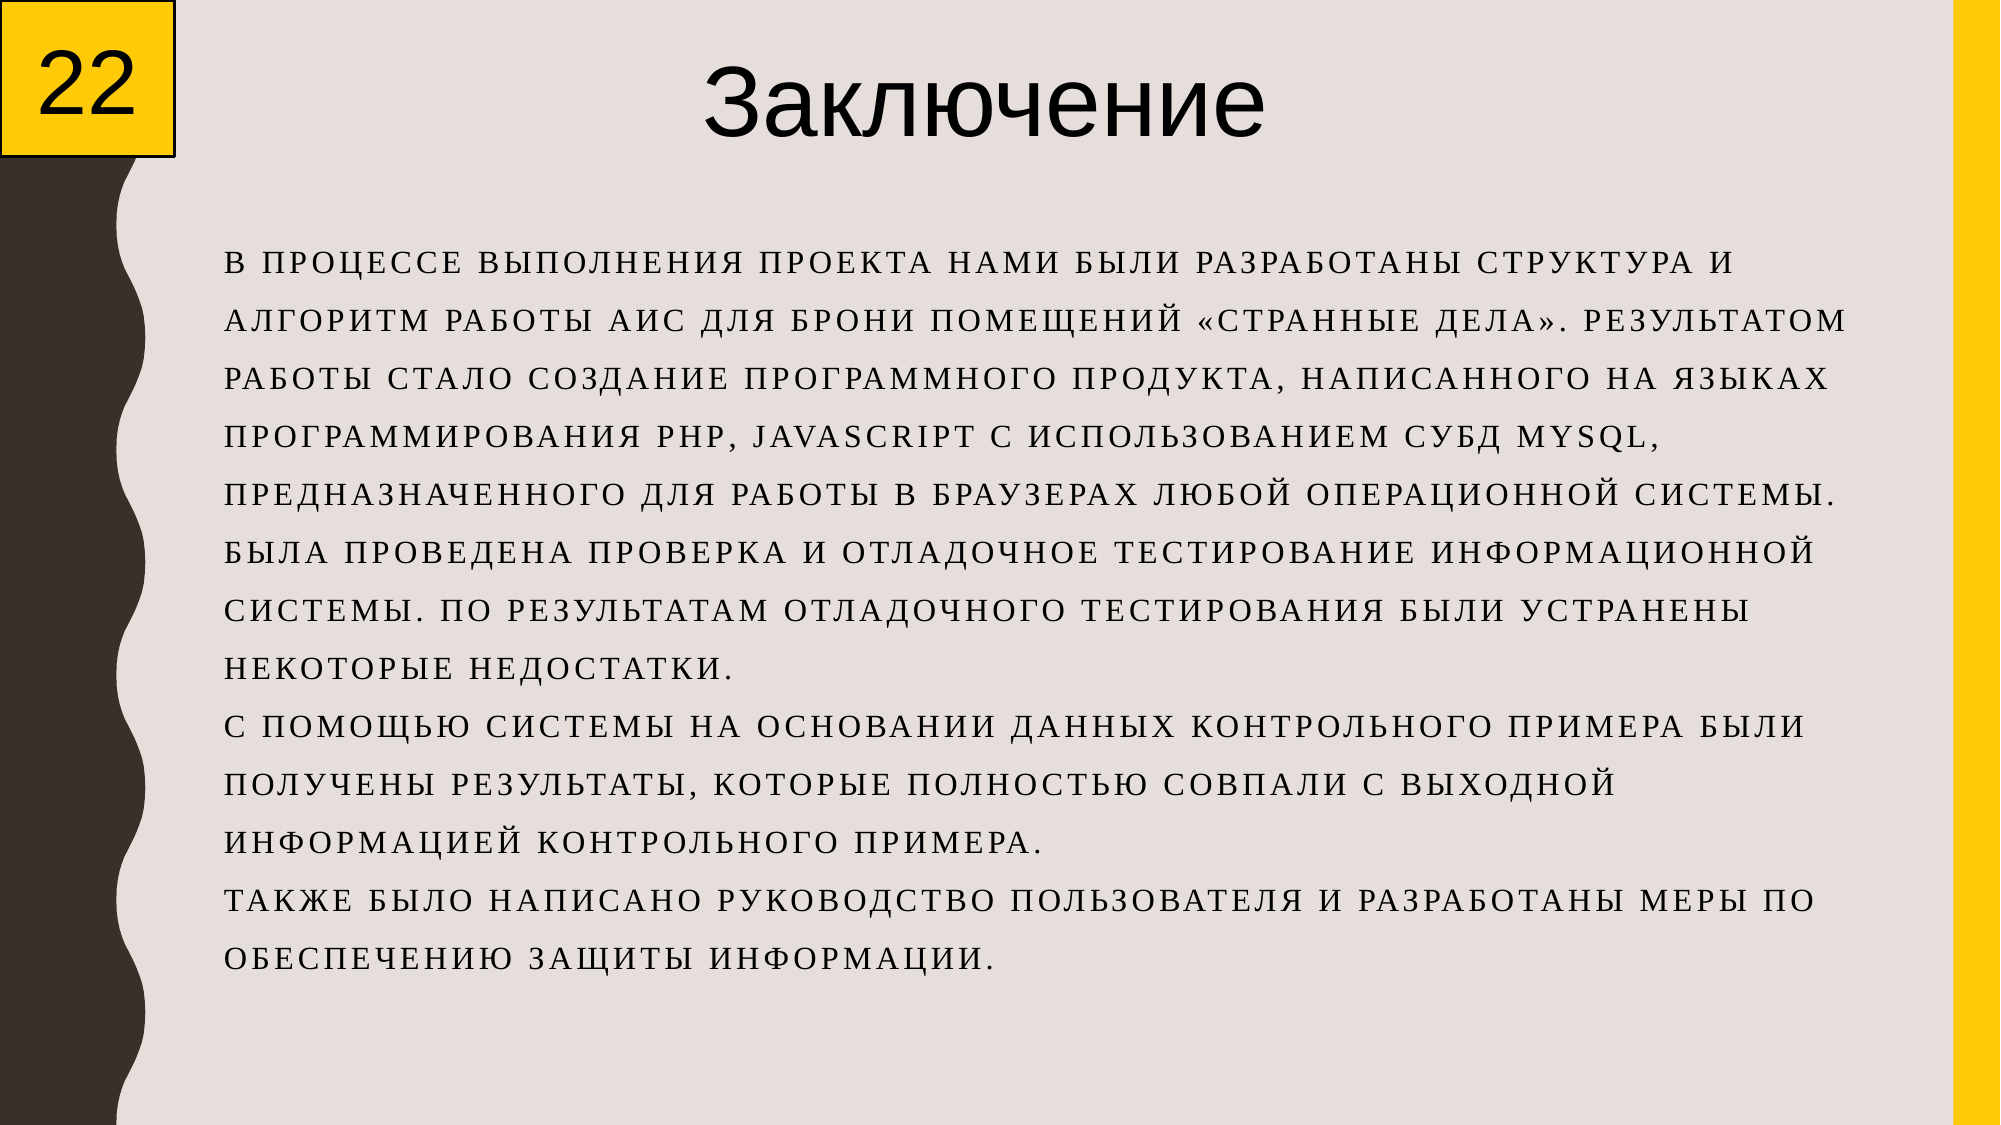

22
Заключение
# В процессе выполнения проекта нами были разработаны структура и алгоритм работы АИС для брони помещений «Странные дела». Результатом работы стало создание программного продукта, написанного на языках программирования PHP, JavaScript с использованием СУБД MySQL, предназначенного для работы в браузерах любой операционной системы. Была проведена проверка и отладочное тестирование информационной системы. По результатам отладочного тестирования были устранены некоторые недостатки. С помощью системы на основании данных контрольного примера были получены результаты, которые полностью совпали с выходной информацией контрольного примера. Также было написано руководство пользователя и разработаны меры по обеспечению защиты информации.